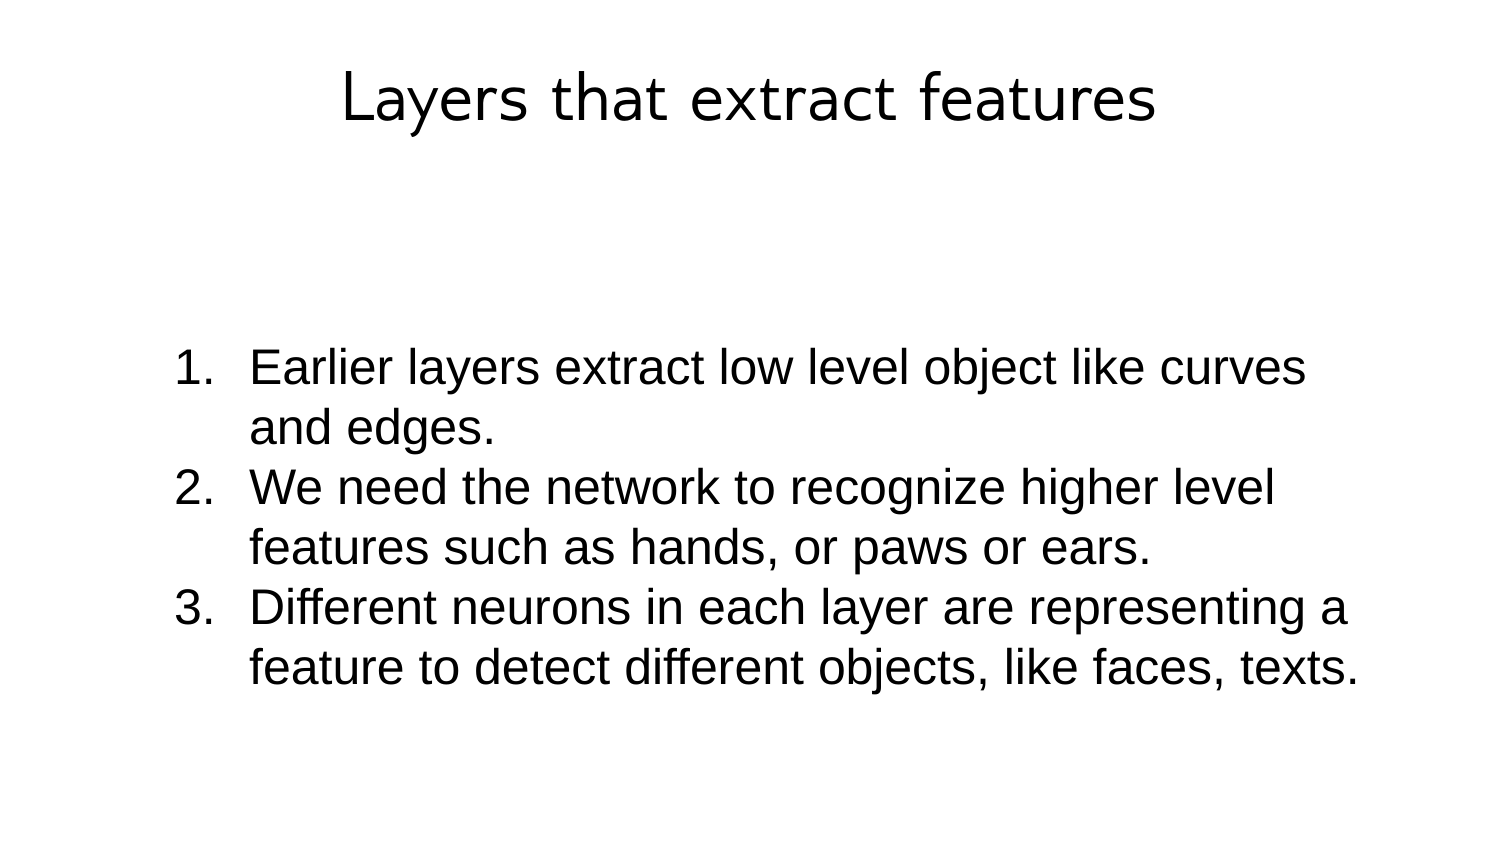

# Layers that extract features
Earlier layers extract low level object like curves and edges.
We need the network to recognize higher level features such as hands, or paws or ears.
Different neurons in each layer are representing a feature to detect different objects, like faces, texts.